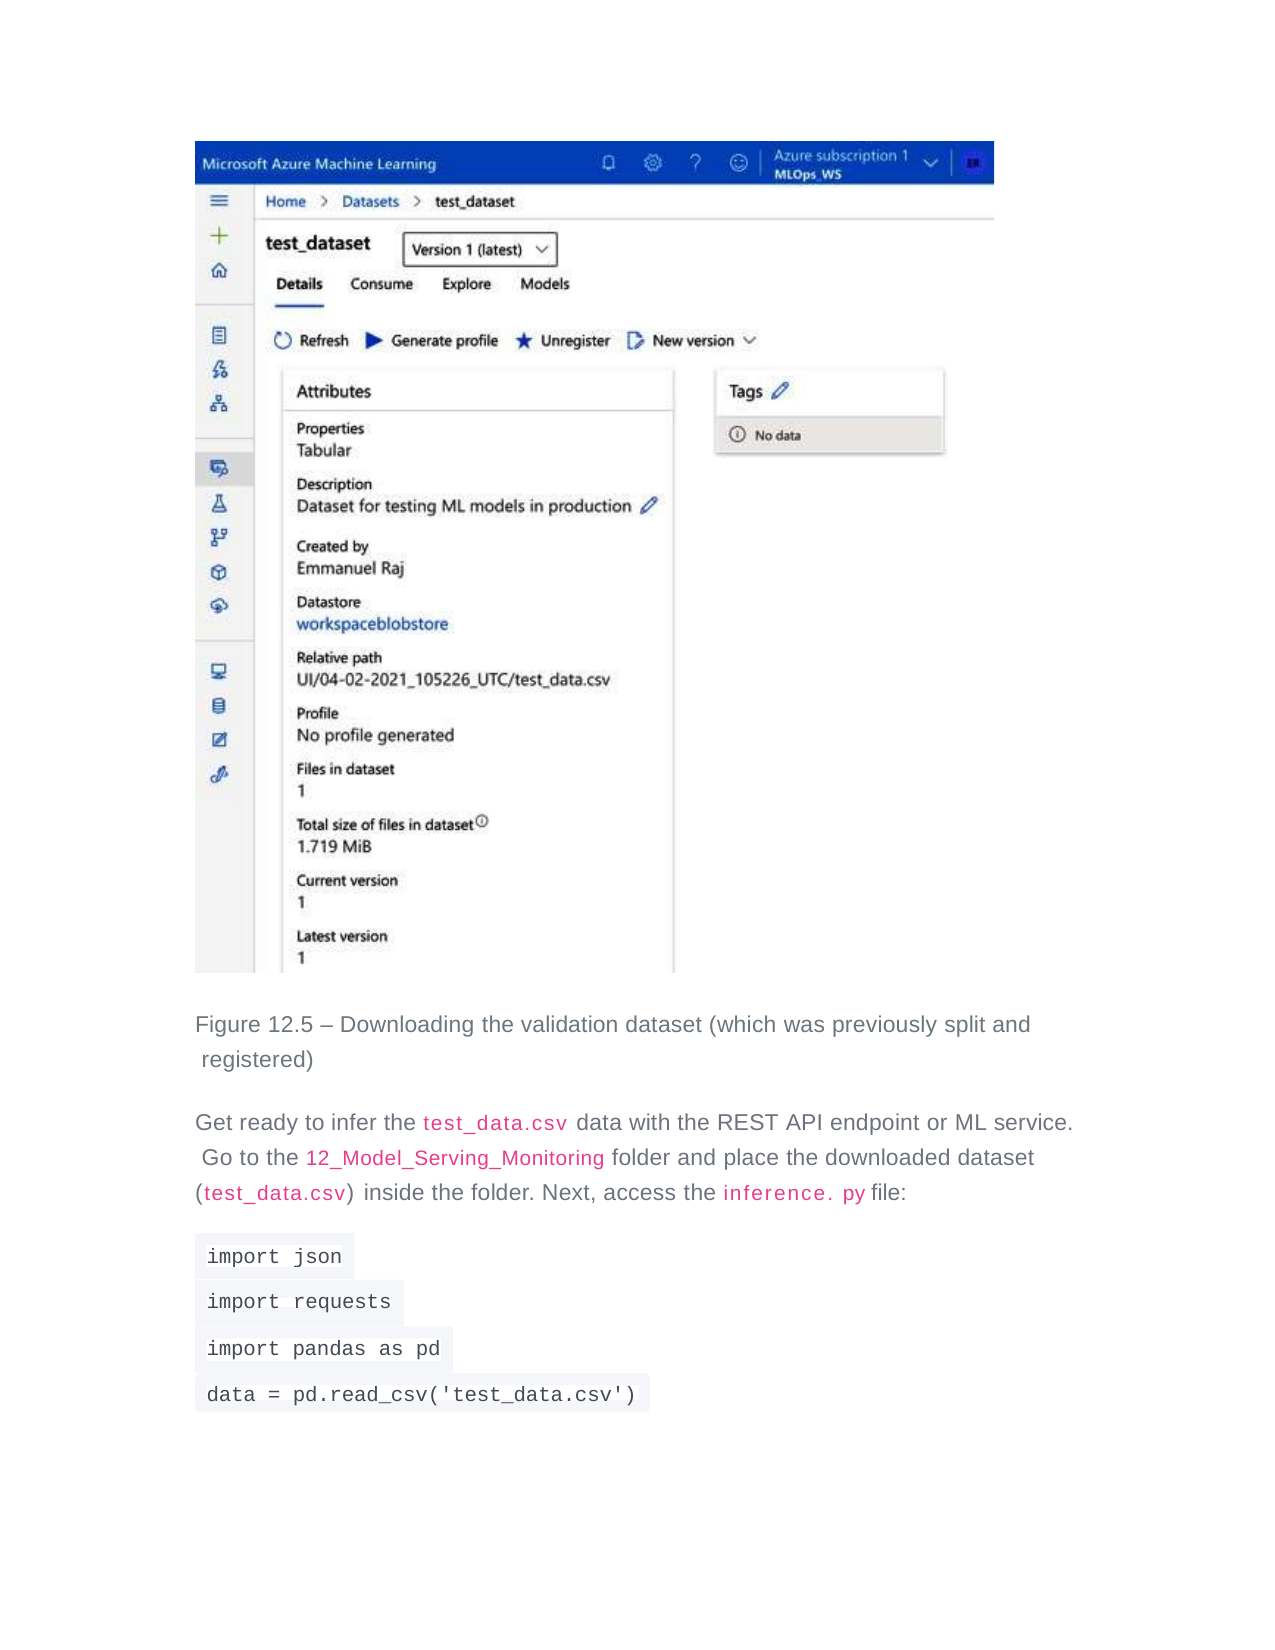

Figure 12.5 – Downloading the validation dataset (which was previously split and  registered)

Get ready to infer the test_data.csv data with the REST API endpoint or ML service.  Go to the 12_Model_Serving_Monitoring folder and place the downloaded dataset  (test_data.csv) inside the folder. Next, access the inference. py file:

import json

import requests

import pandas as pd
data = pd.read_csv('test_data.csv')